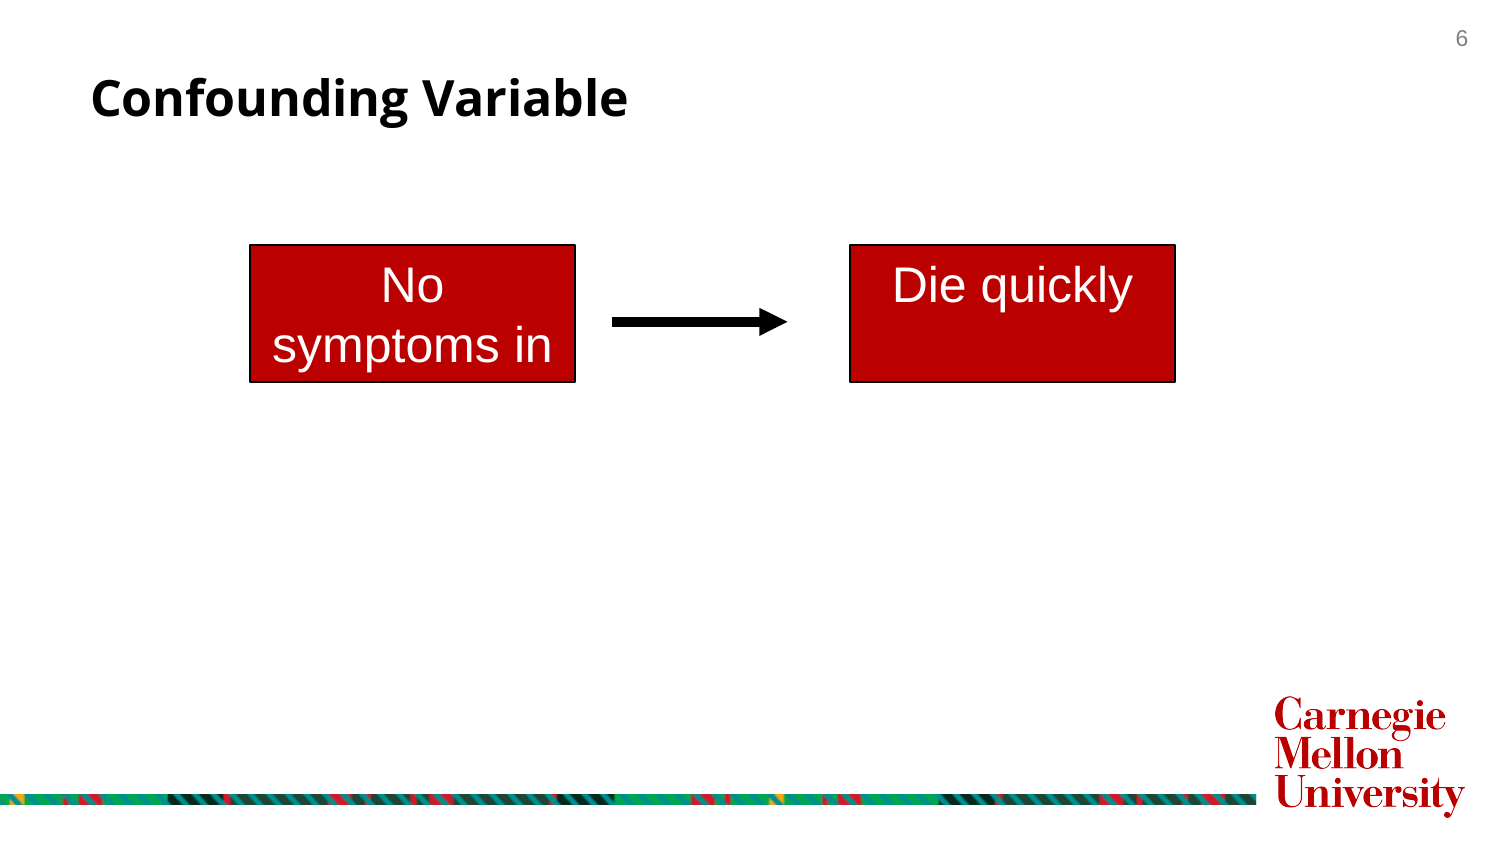

# Confounding Variable
No symptoms in EHR
Die quickly